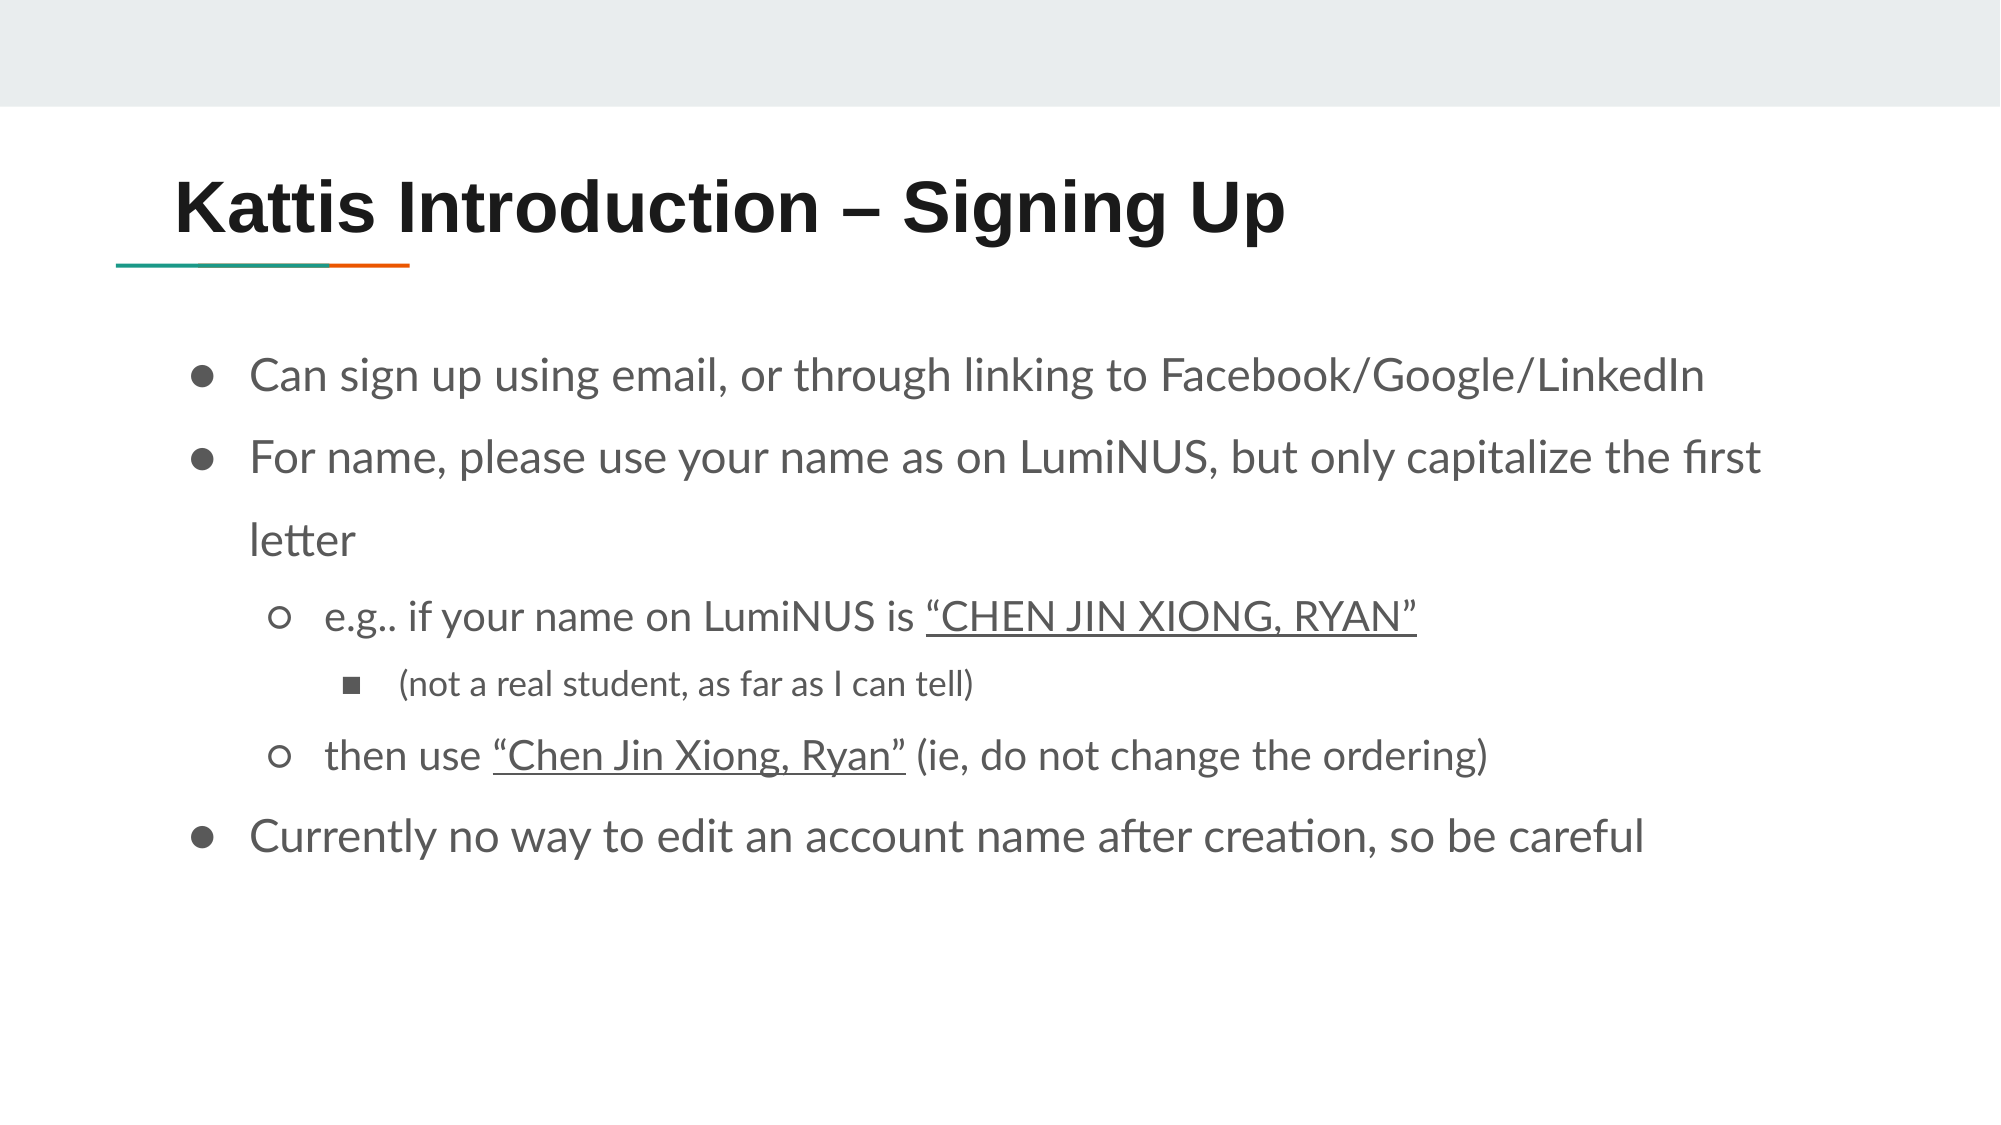

# Kattis Introduction – Signing Up
Can sign up using email, or through linking to Facebook/Google/LinkedIn
For name, please use your name as on LumiNUS, but only capitalize the first letter
e.g.. if your name on LumiNUS is “CHEN JIN XIONG, RYAN”
(not a real student, as far as I can tell)
then use “Chen Jin Xiong, Ryan” (ie, do not change the ordering)
Currently no way to edit an account name after creation, so be careful